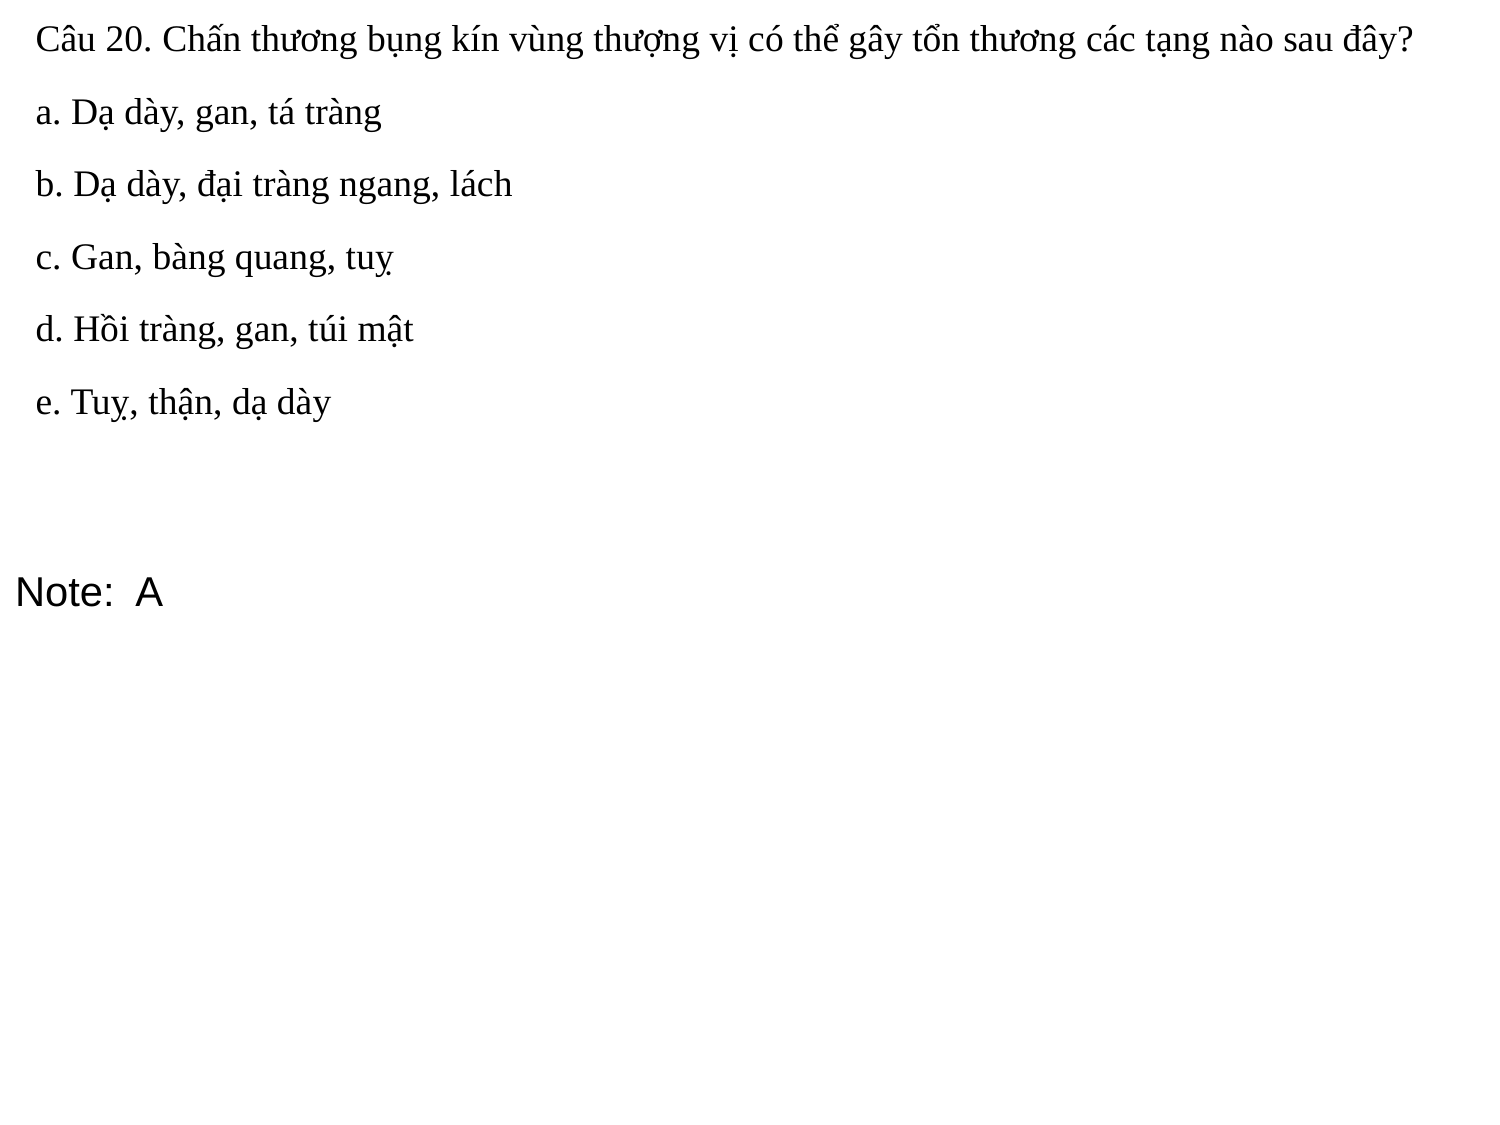

Câu 20. Chấn thương bụng kín vùng thượng vị có thể gây tổn thương các tạng nào sau đây?
a. Dạ dày, gan, tá tràng
b. Dạ dày, đại tràng ngang, lách
c. Gan, bàng quang, tuỵ
d. Hồi tràng, gan, túi mật
e. Tuỵ, thận, dạ dày
Note:  A